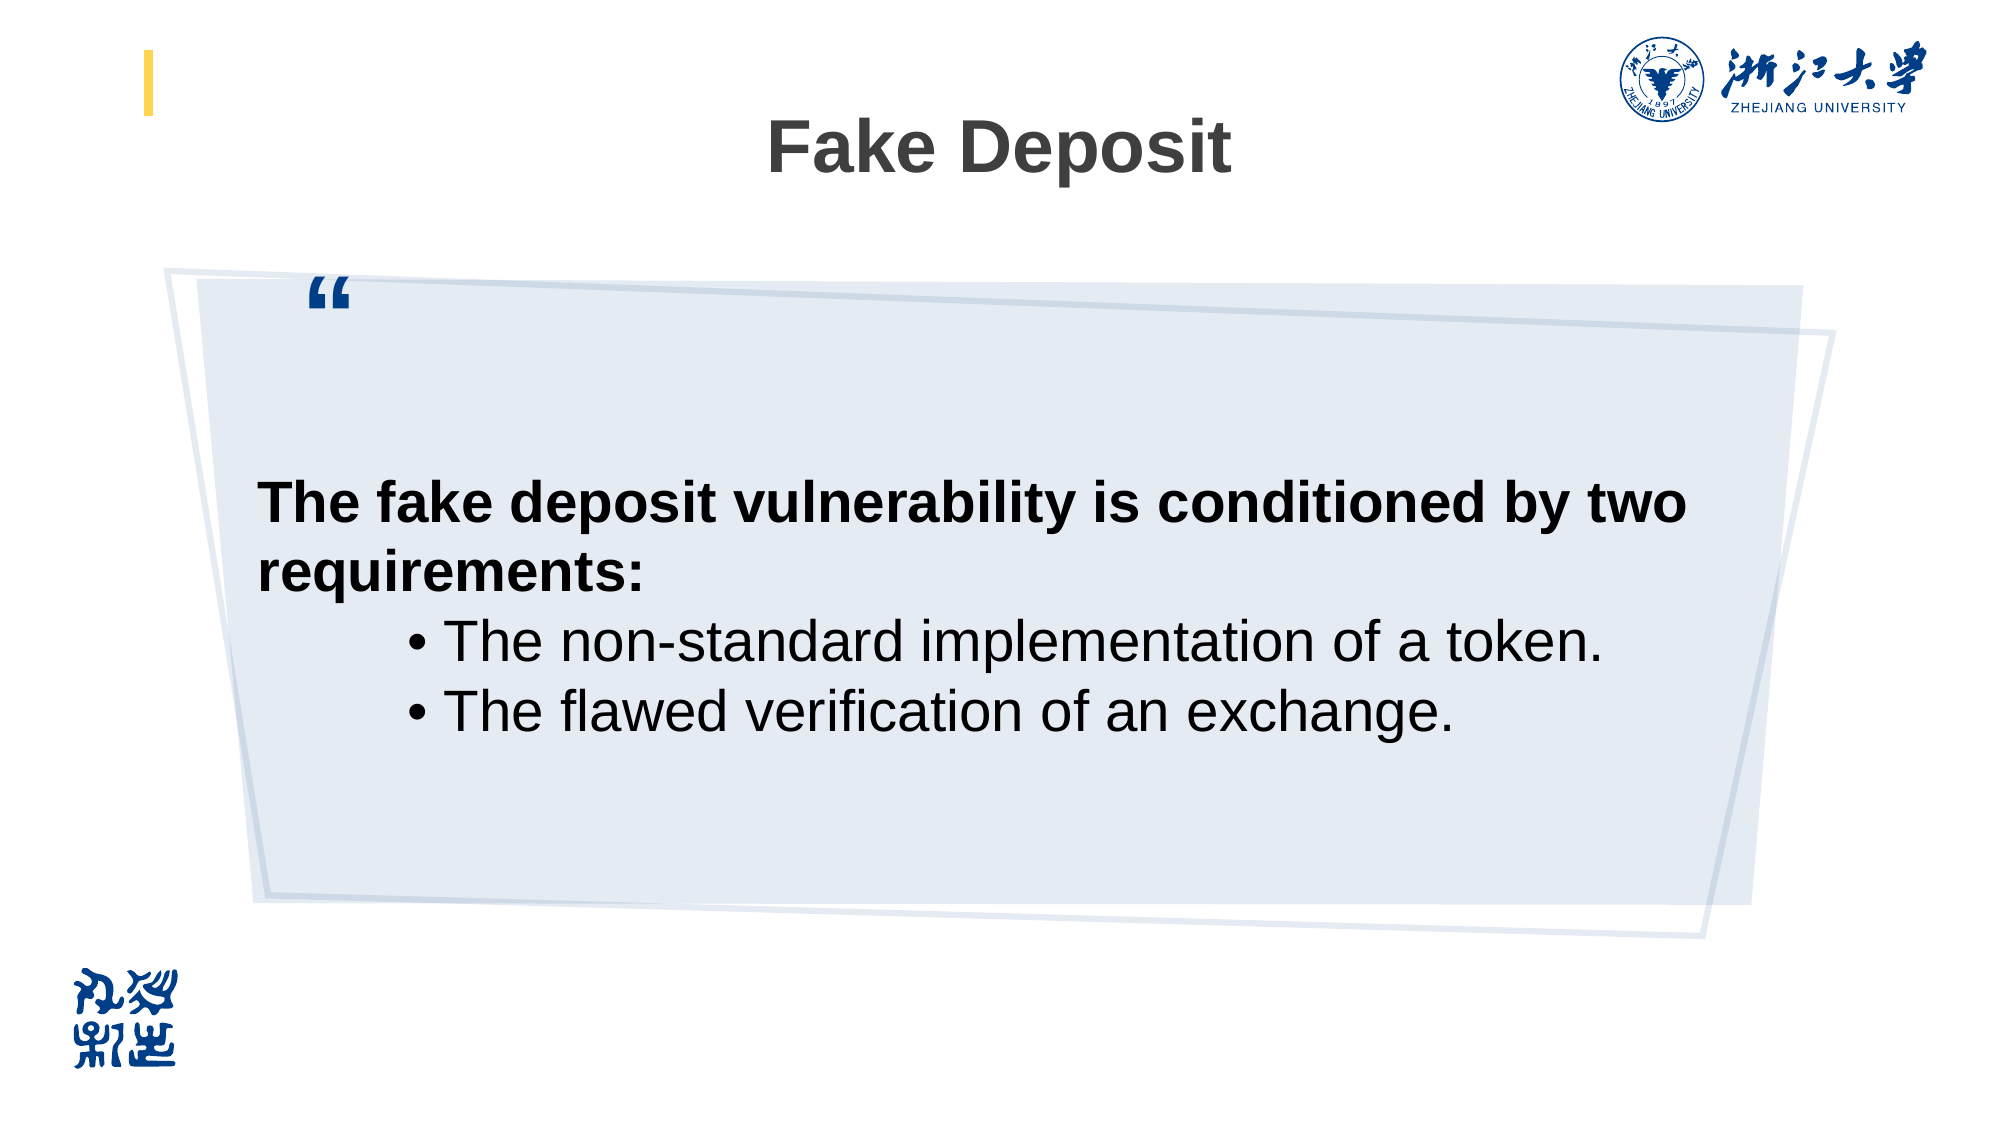

# Fake Deposit
“

The fake deposit vulnerability is conditioned by two requirements:
	• The non-standard implementation of a token.
	• The flawed verification of an exchange.
8